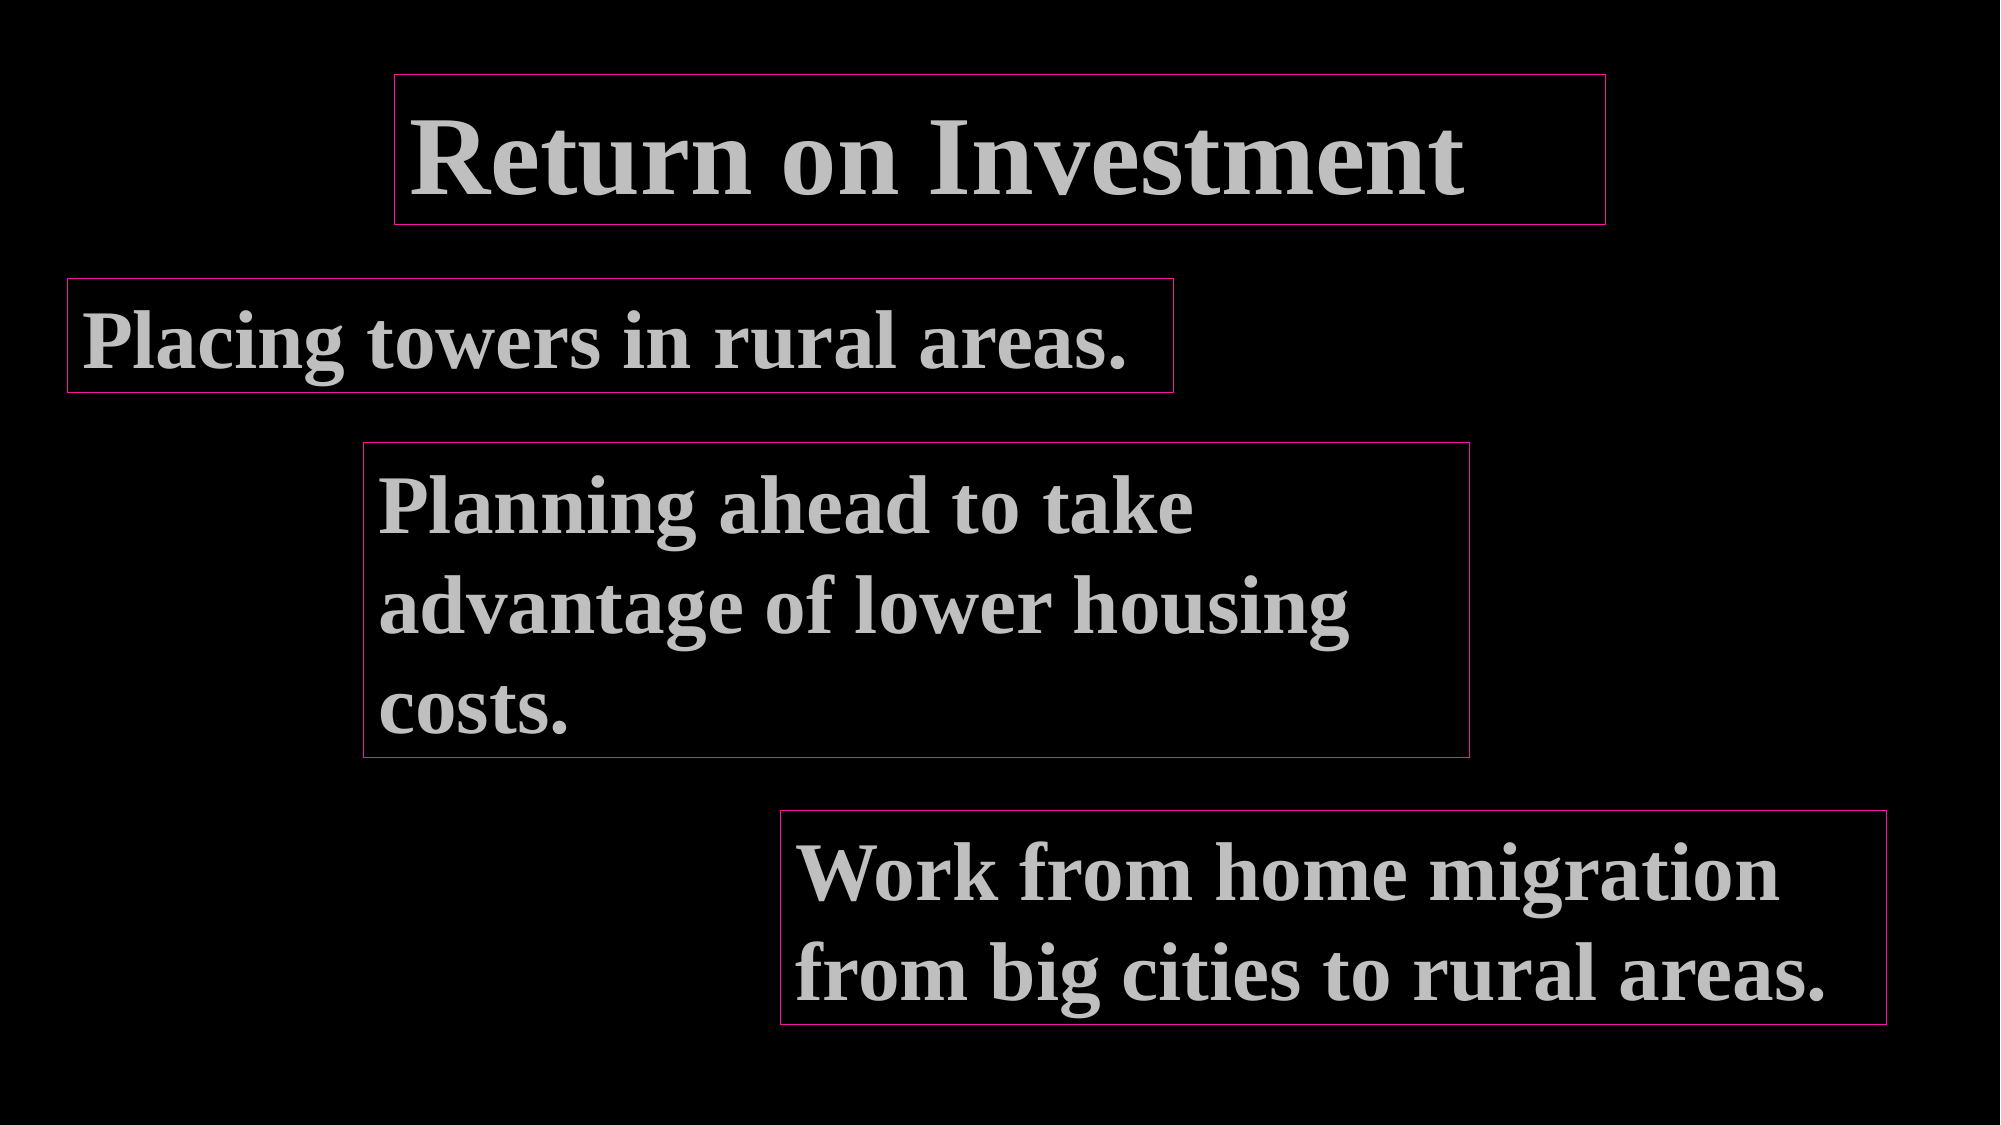

Return on Investment
Placing towers in rural areas.
Planning ahead to take advantage of lower housing costs.
Work from home migration from big cities to rural areas.